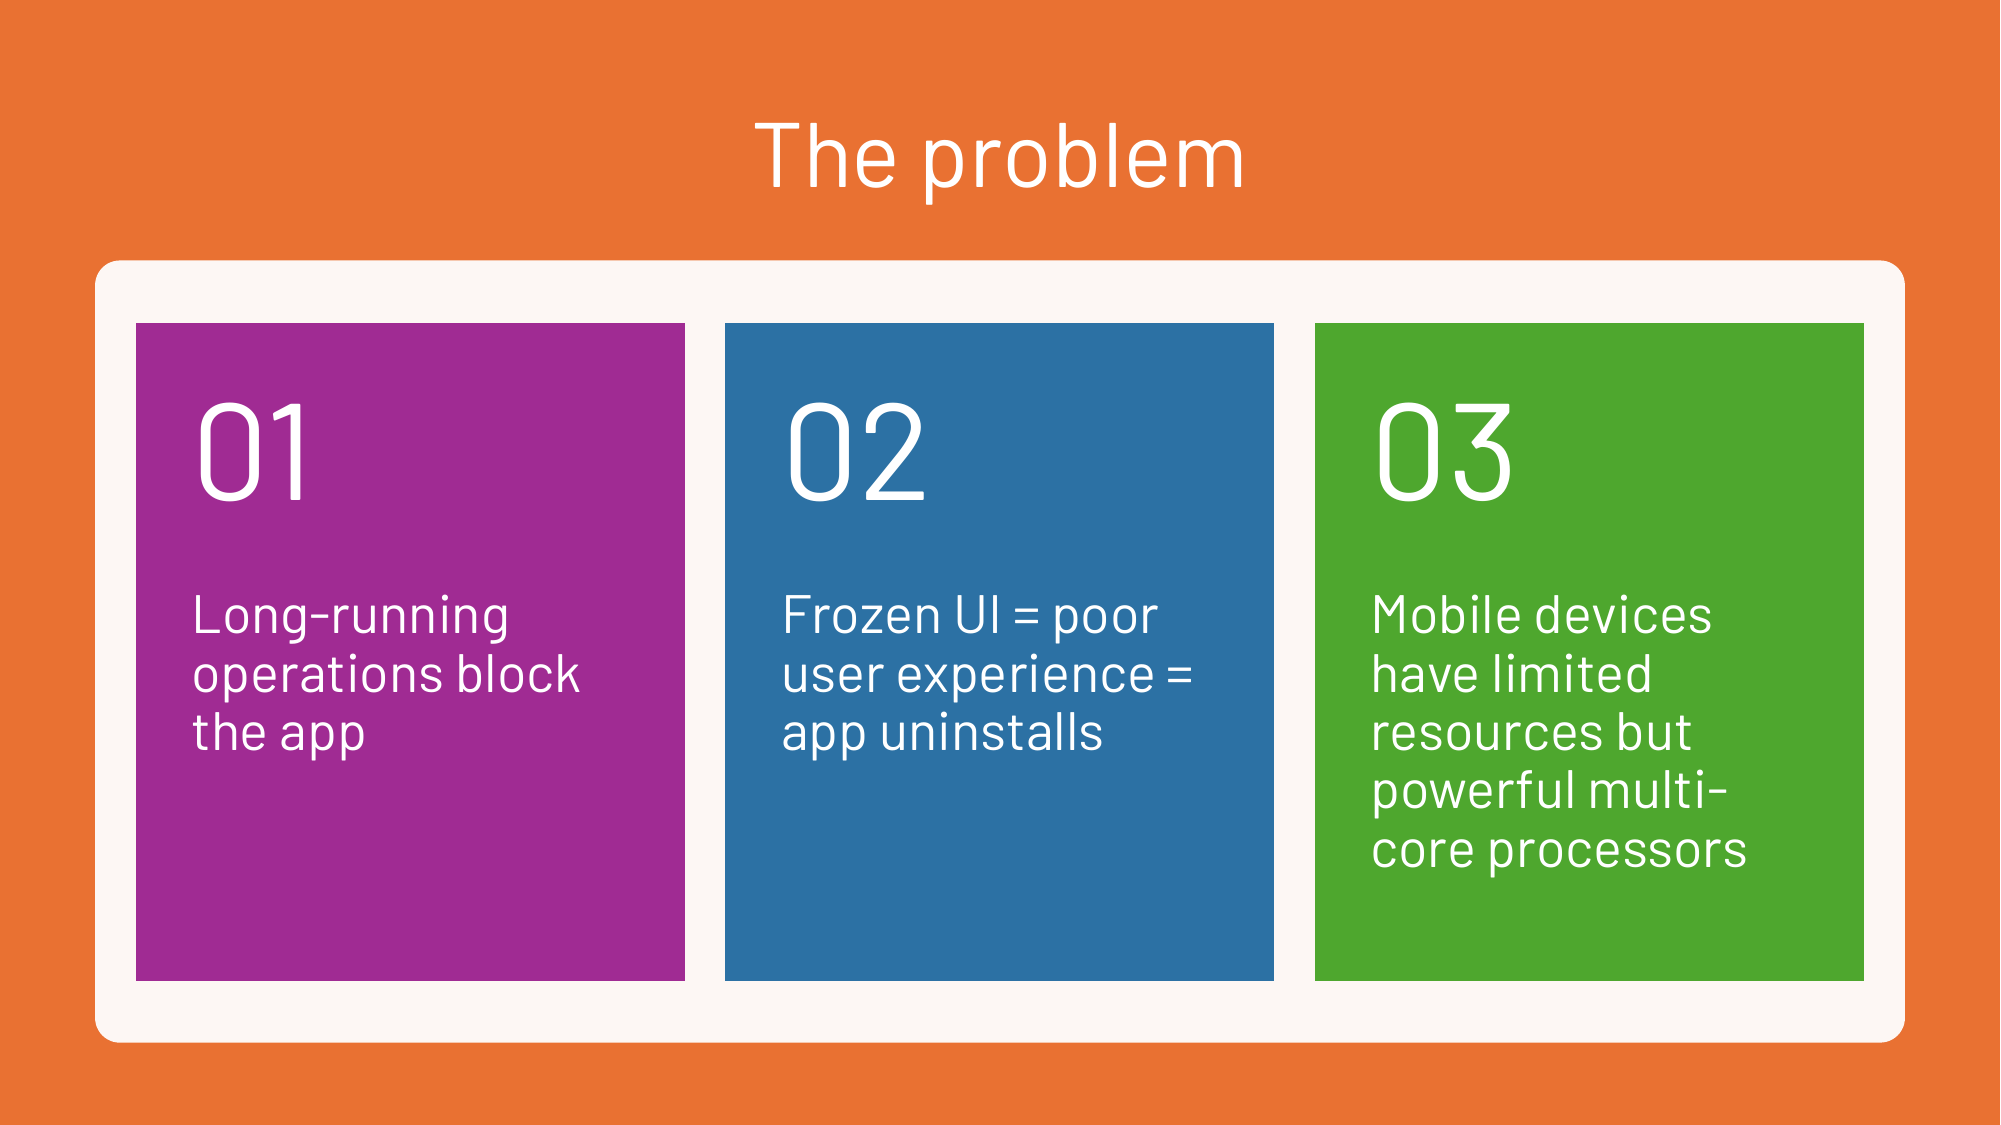

# The problem

Long-running operations block the app
01
Frozen UI = poor user experience = app uninstalls
02
Mobile devices have limited resources but powerful multi-core processors
03